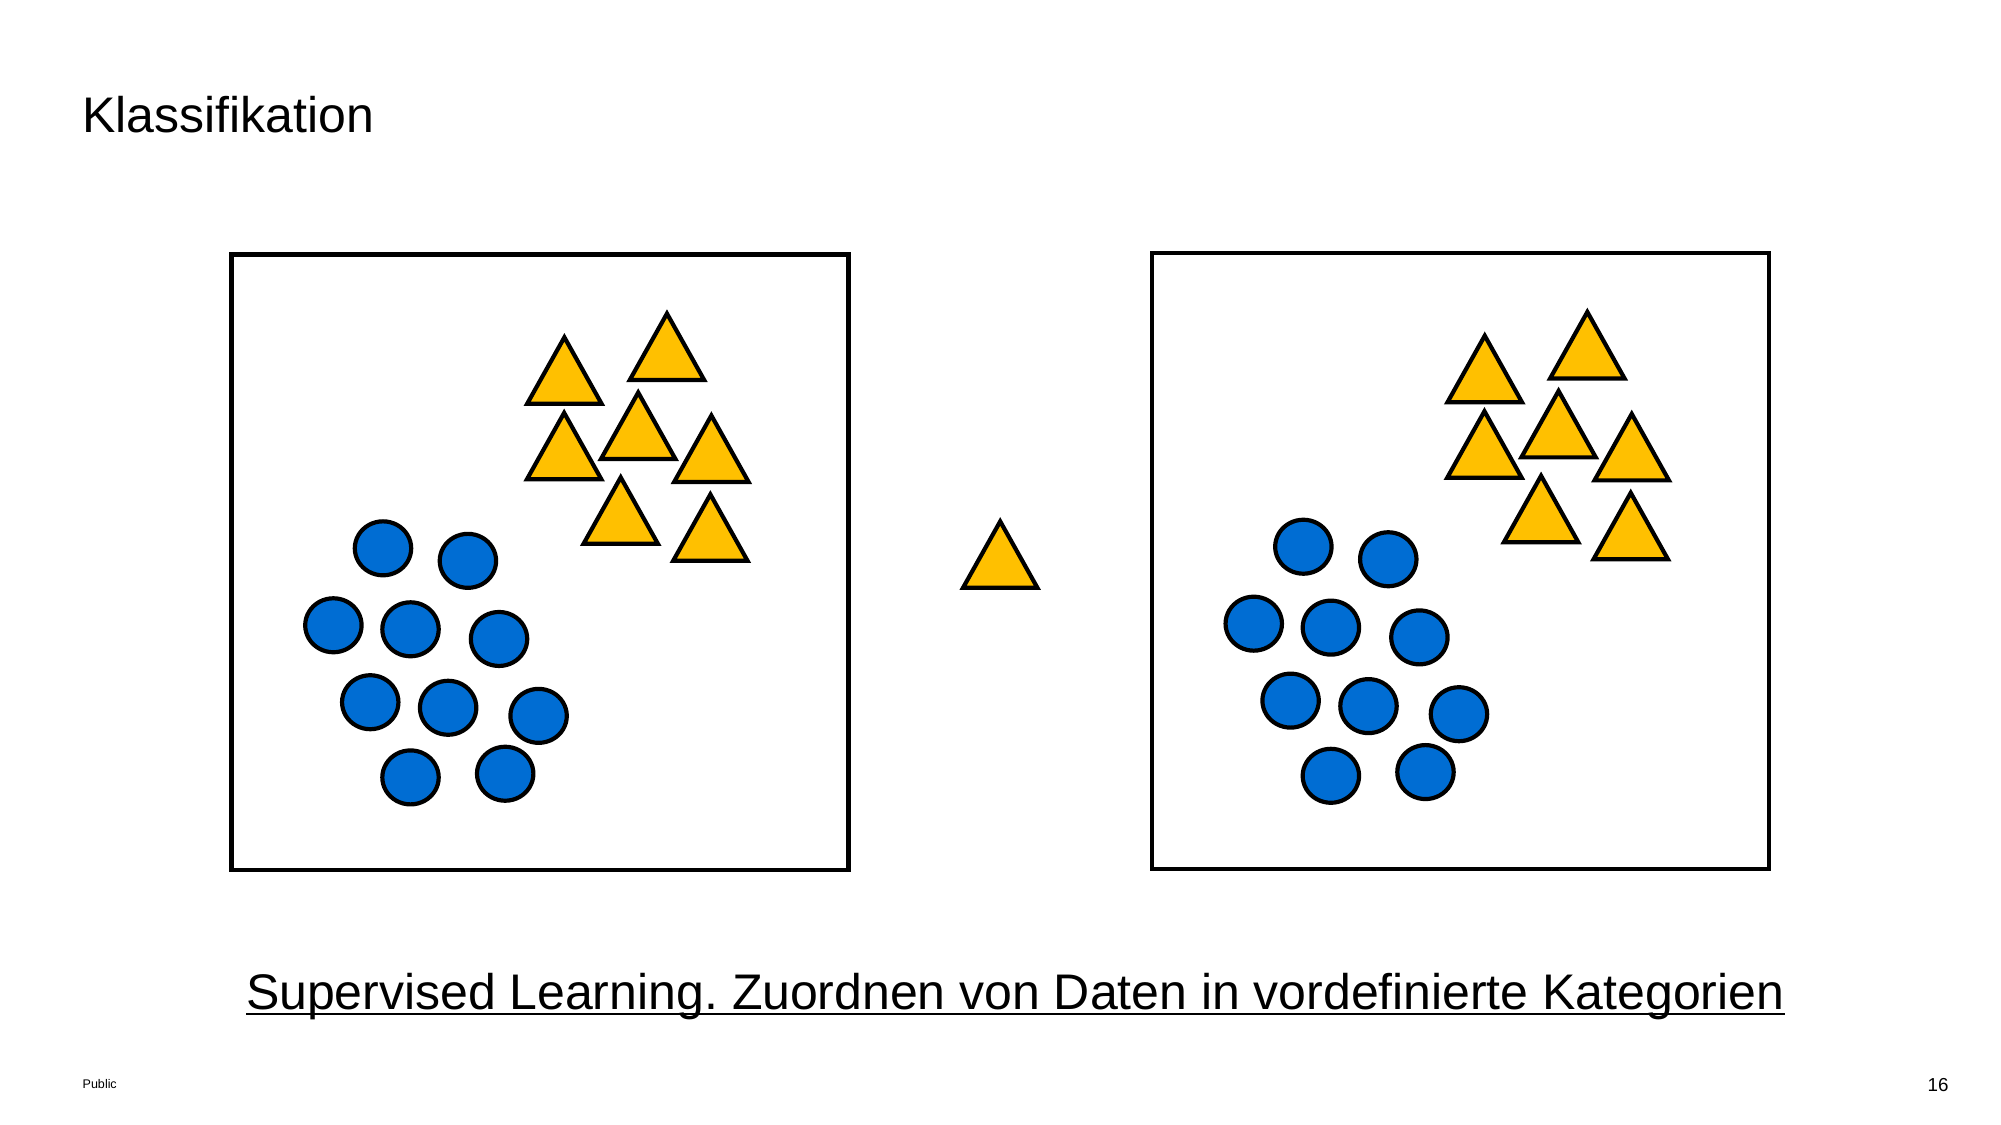

# Klassifikation

Supervised Learning. Zuordnen von Daten in vordefinierte Kategorien